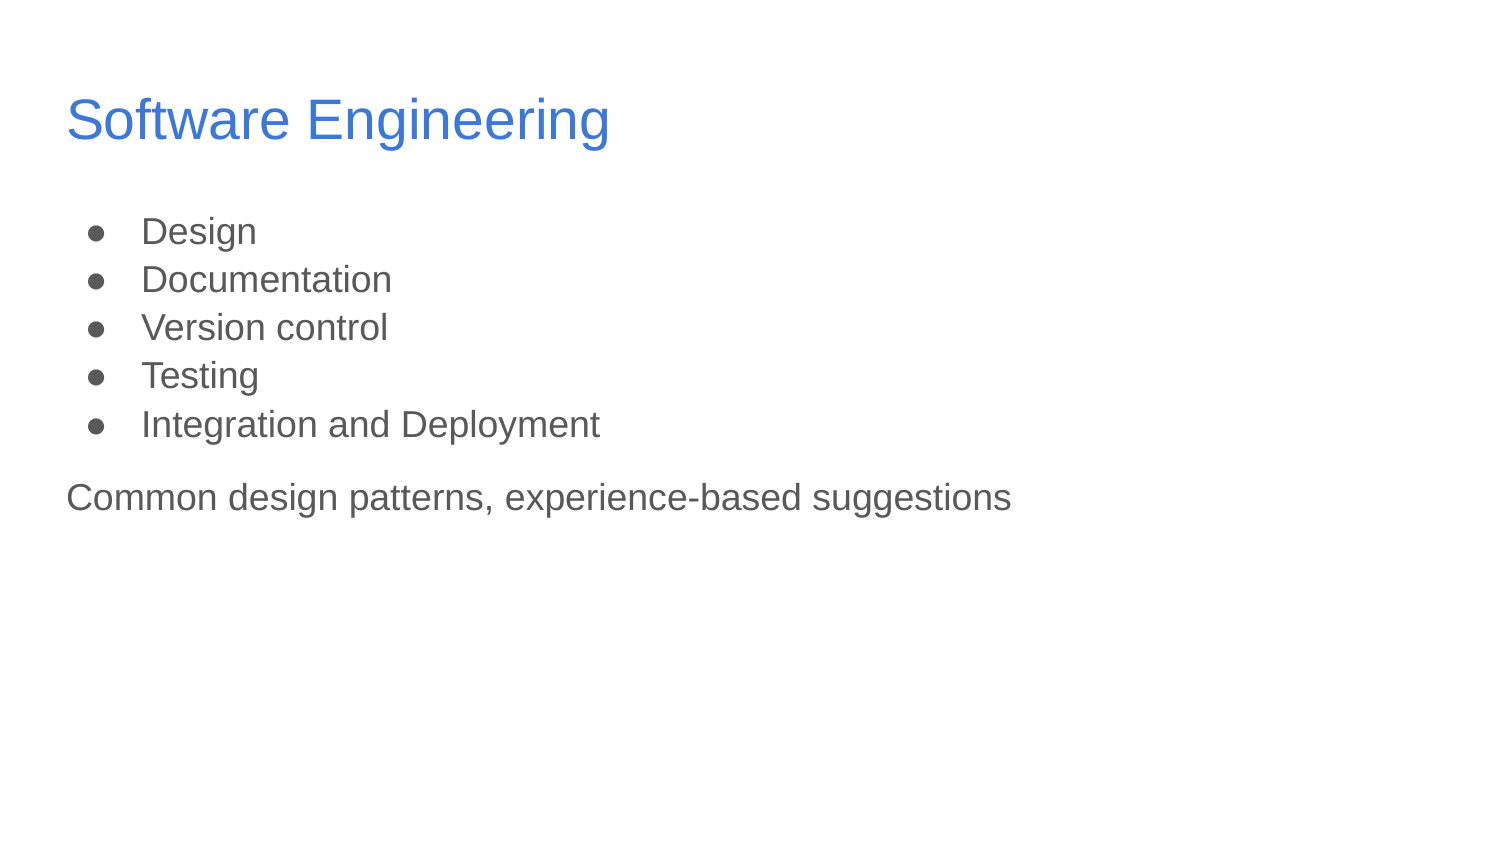

# Software Engineering
Design
Documentation
Version control
Testing
Integration and Deployment
Common design patterns, experience-based suggestions